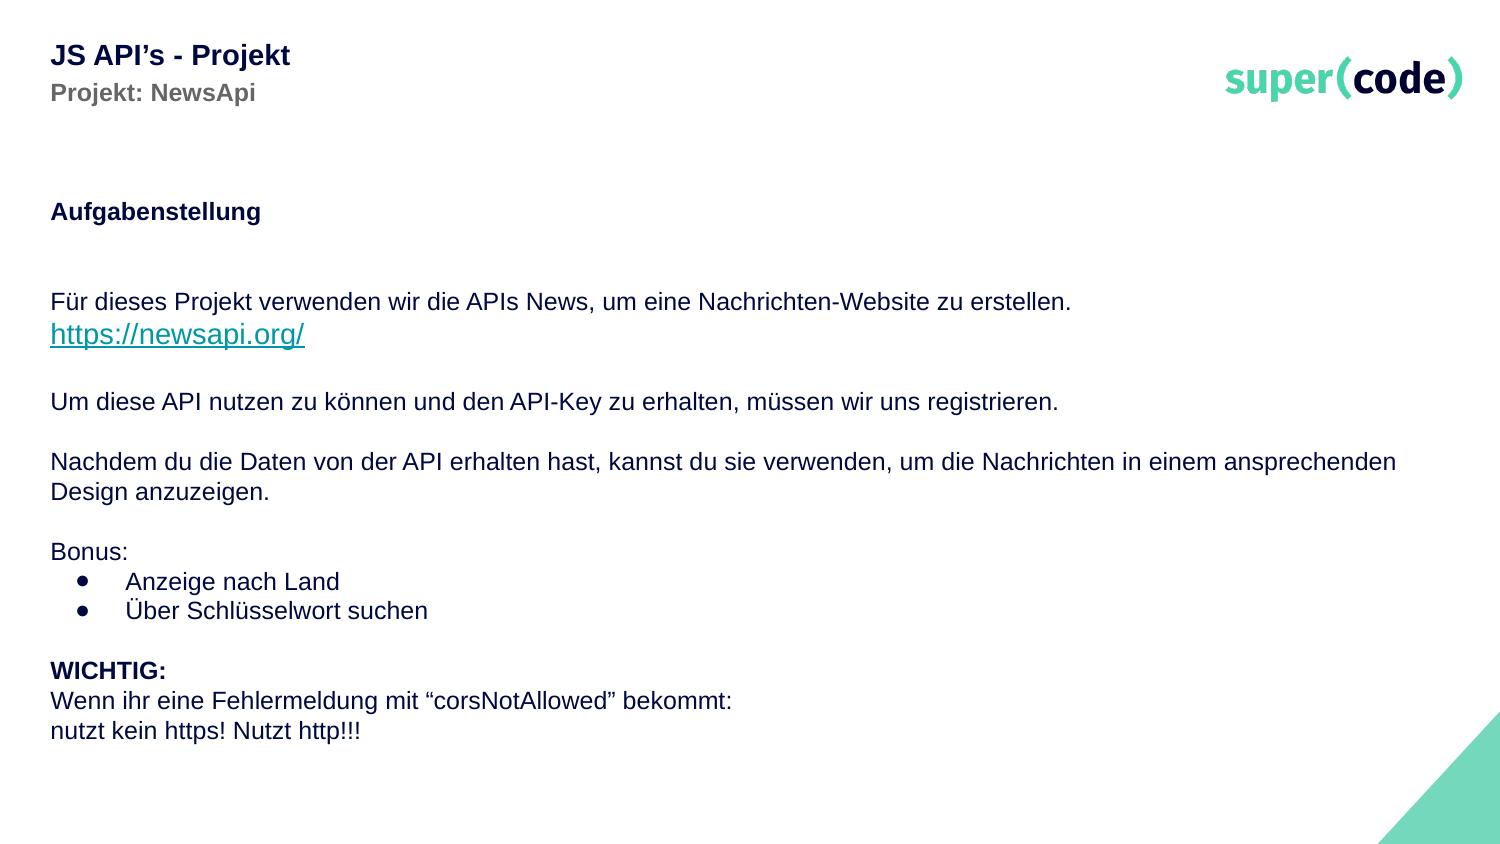

# JS API’s - Projekt
Projekt: NewsApi
Aufgabenstellung

Für dieses Projekt verwenden wir die APIs News, um eine Nachrichten-Website zu erstellen.
https://newsapi.org/

Um diese API nutzen zu können und den API-Key zu erhalten, müssen wir uns registrieren.

Nachdem du die Daten von der API erhalten hast, kannst du sie verwenden, um die Nachrichten in einem ansprechenden Design anzuzeigen.

Bonus:
Anzeige nach Land
Über Schlüsselwort suchen

WICHTIG:
Wenn ihr eine Fehlermeldung mit “corsNotAllowed” bekommt:
nutzt kein https! Nutzt http!!!